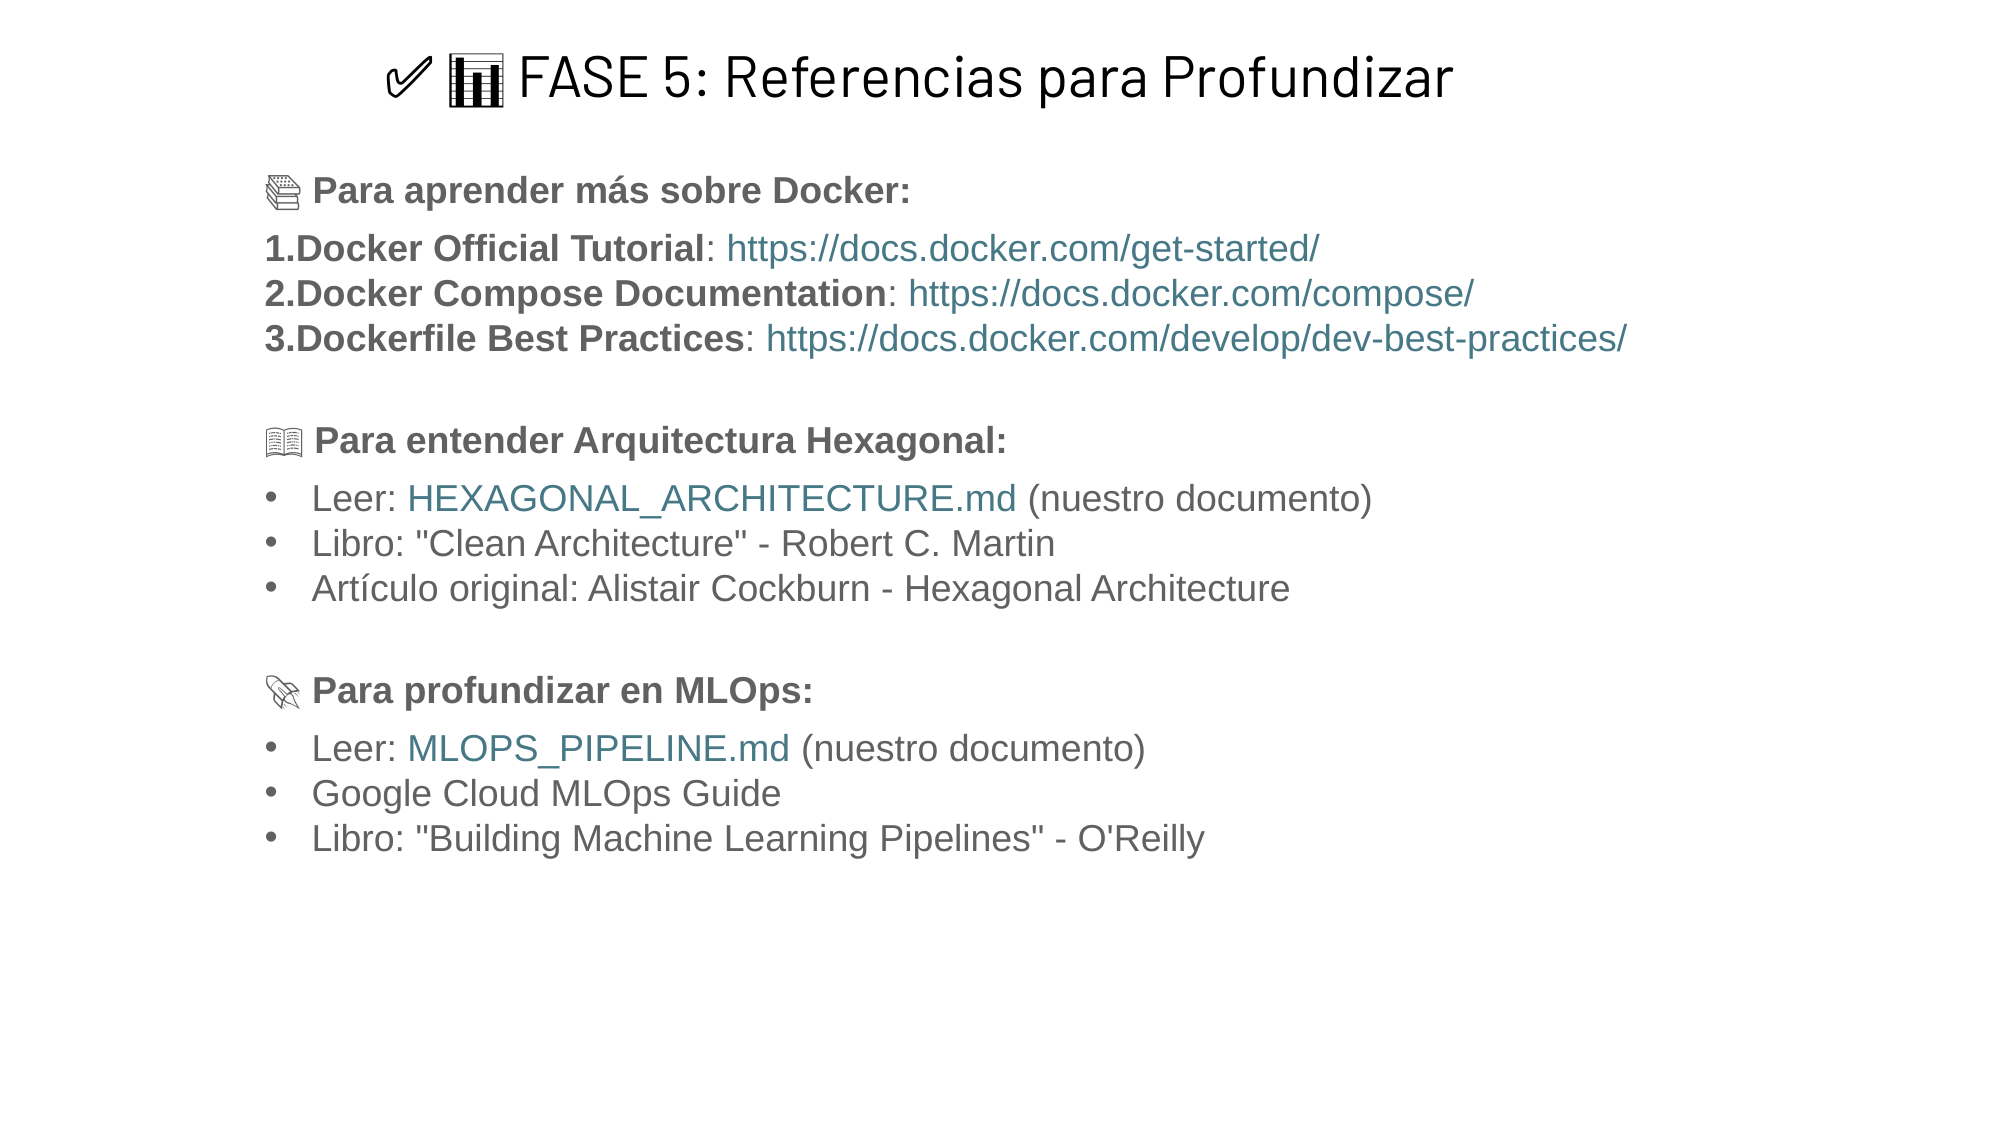

# ✅ 📊 FASE 5: Referencias para Profundizar
📚 Para aprender más sobre Docker:
Docker Official Tutorial: https://docs.docker.com/get-started/
Docker Compose Documentation: https://docs.docker.com/compose/
Dockerfile Best Practices: https://docs.docker.com/develop/dev-best-practices/

📖 Para entender Arquitectura Hexagonal:
Leer: HEXAGONAL_ARCHITECTURE.md (nuestro documento)
Libro: "Clean Architecture" - Robert C. Martin
Artículo original: Alistair Cockburn - Hexagonal Architecture

🚀 Para profundizar en MLOps:
Leer: MLOPS_PIPELINE.md (nuestro documento)
Google Cloud MLOps Guide
Libro: "Building Machine Learning Pipelines" - O'Reilly